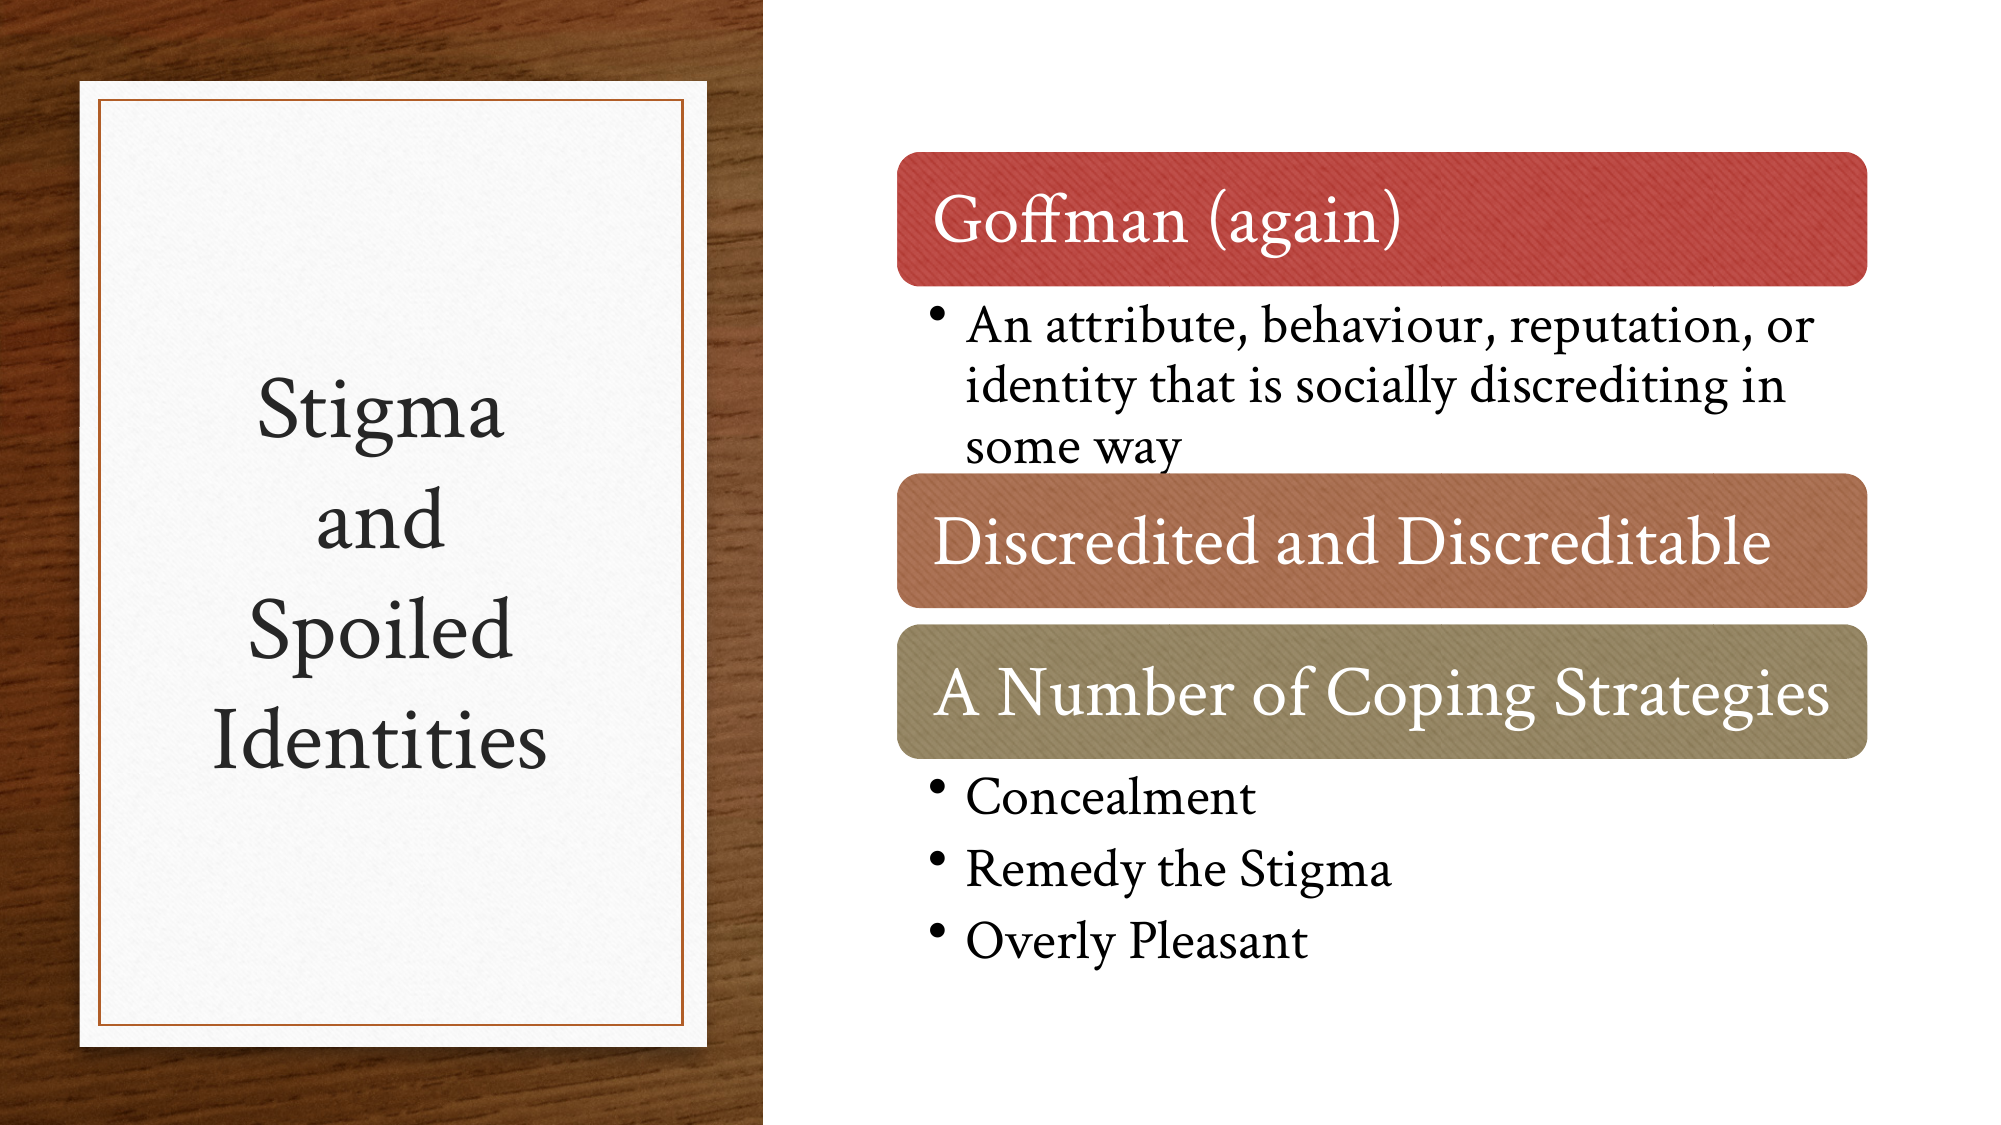

Goffman (again)
An attribute, behaviour, reputation, or identity that is socially discrediting in some way
Discredited and Discreditable
A Number of Coping Strategies
Concealment
Remedy the Stigma
Overly Pleasant
# Stigma and Spoiled Identities